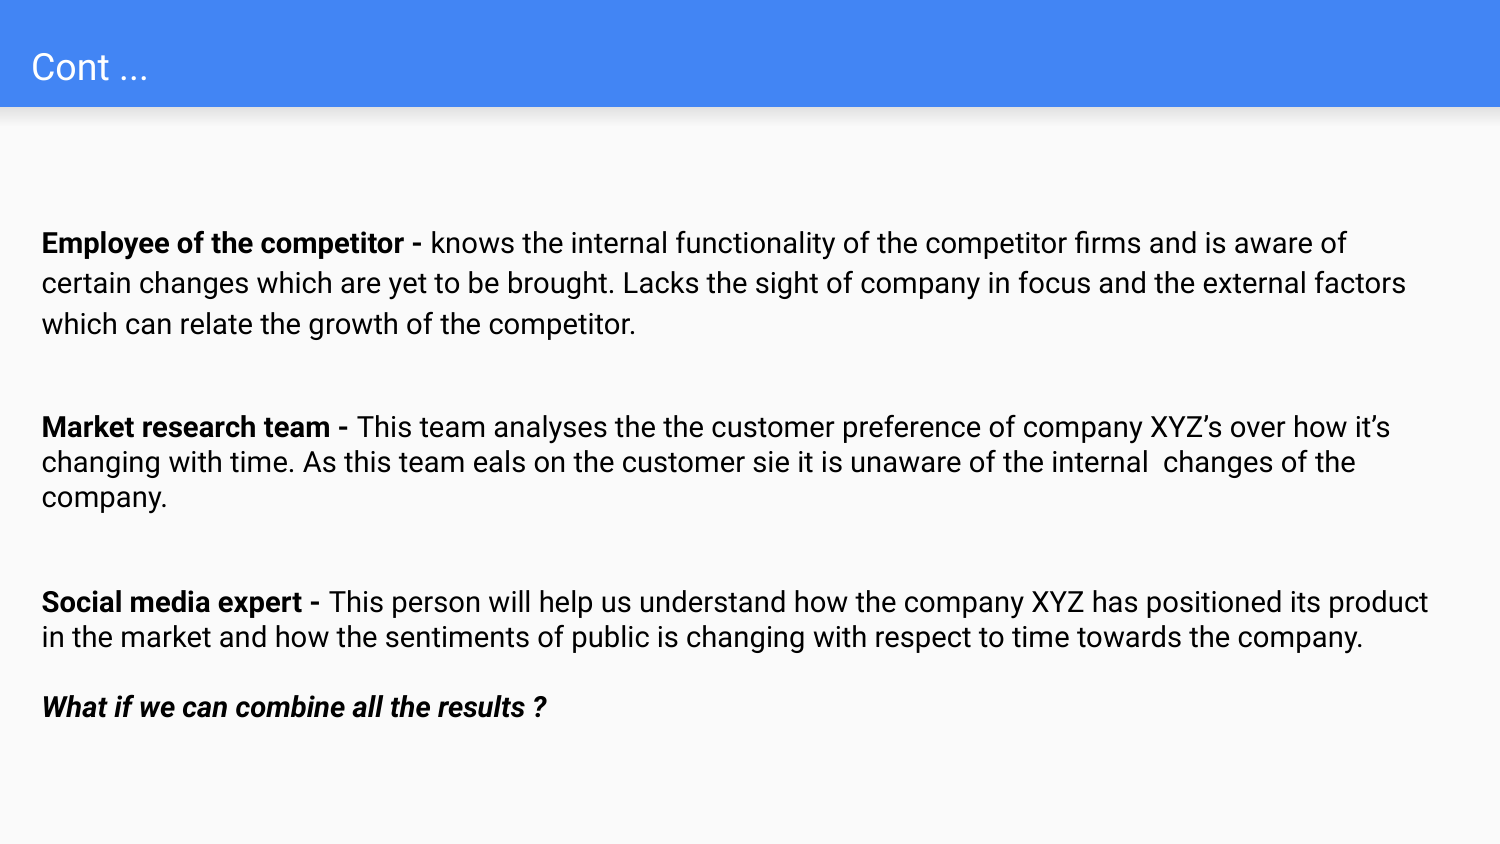

# Cont ...

Employee of the competitor - knows the internal functionality of the competitor firms and is aware of certain changes which are yet to be brought. Lacks the sight of company in focus and the external factors which can relate the growth of the competitor.

Market research team - This team analyses the the customer preference of company XYZ’s over how it’s changing with time. As this team eals on the customer sie it is unaware of the internal  changes of the company.

Social media expert - This person will help us understand how the company XYZ has positioned its product in the market and how the sentiments of public is changing with respect to time towards the company.
What if we can combine all the results ?